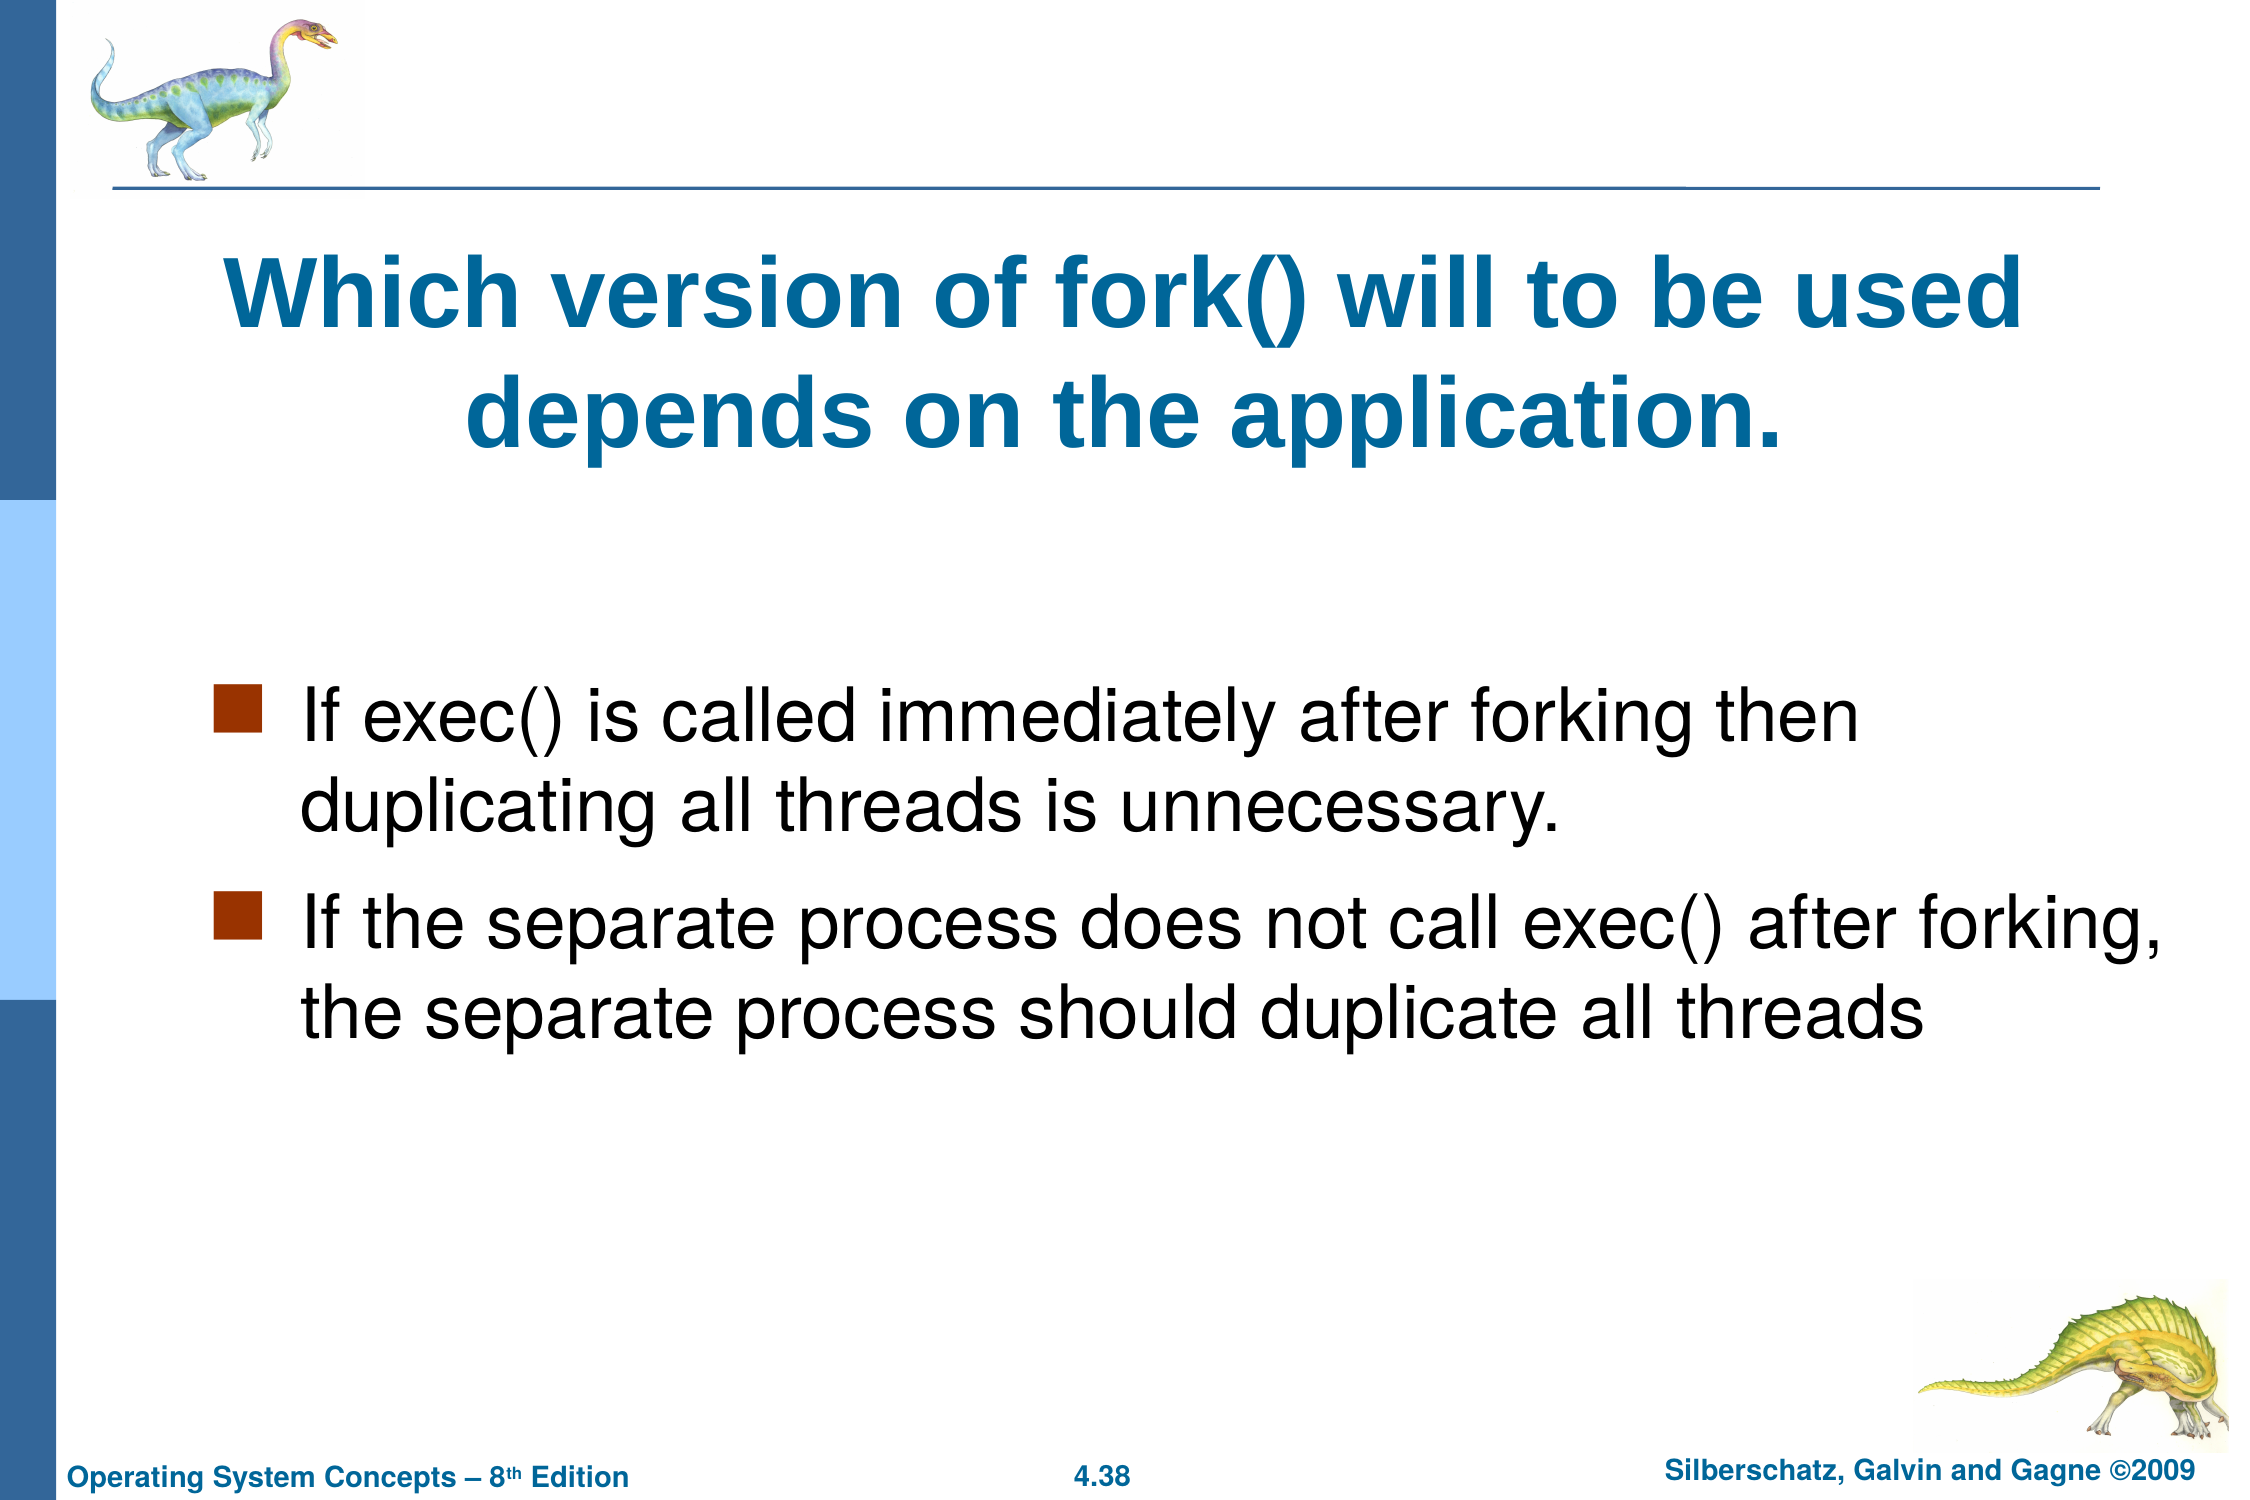

# Which version of fork() will to be used depends on the application.
If exec() is called immediately after forking then duplicating all threads is unnecessary.
If the separate process does not call exec() after forking, the separate process should duplicate all threads